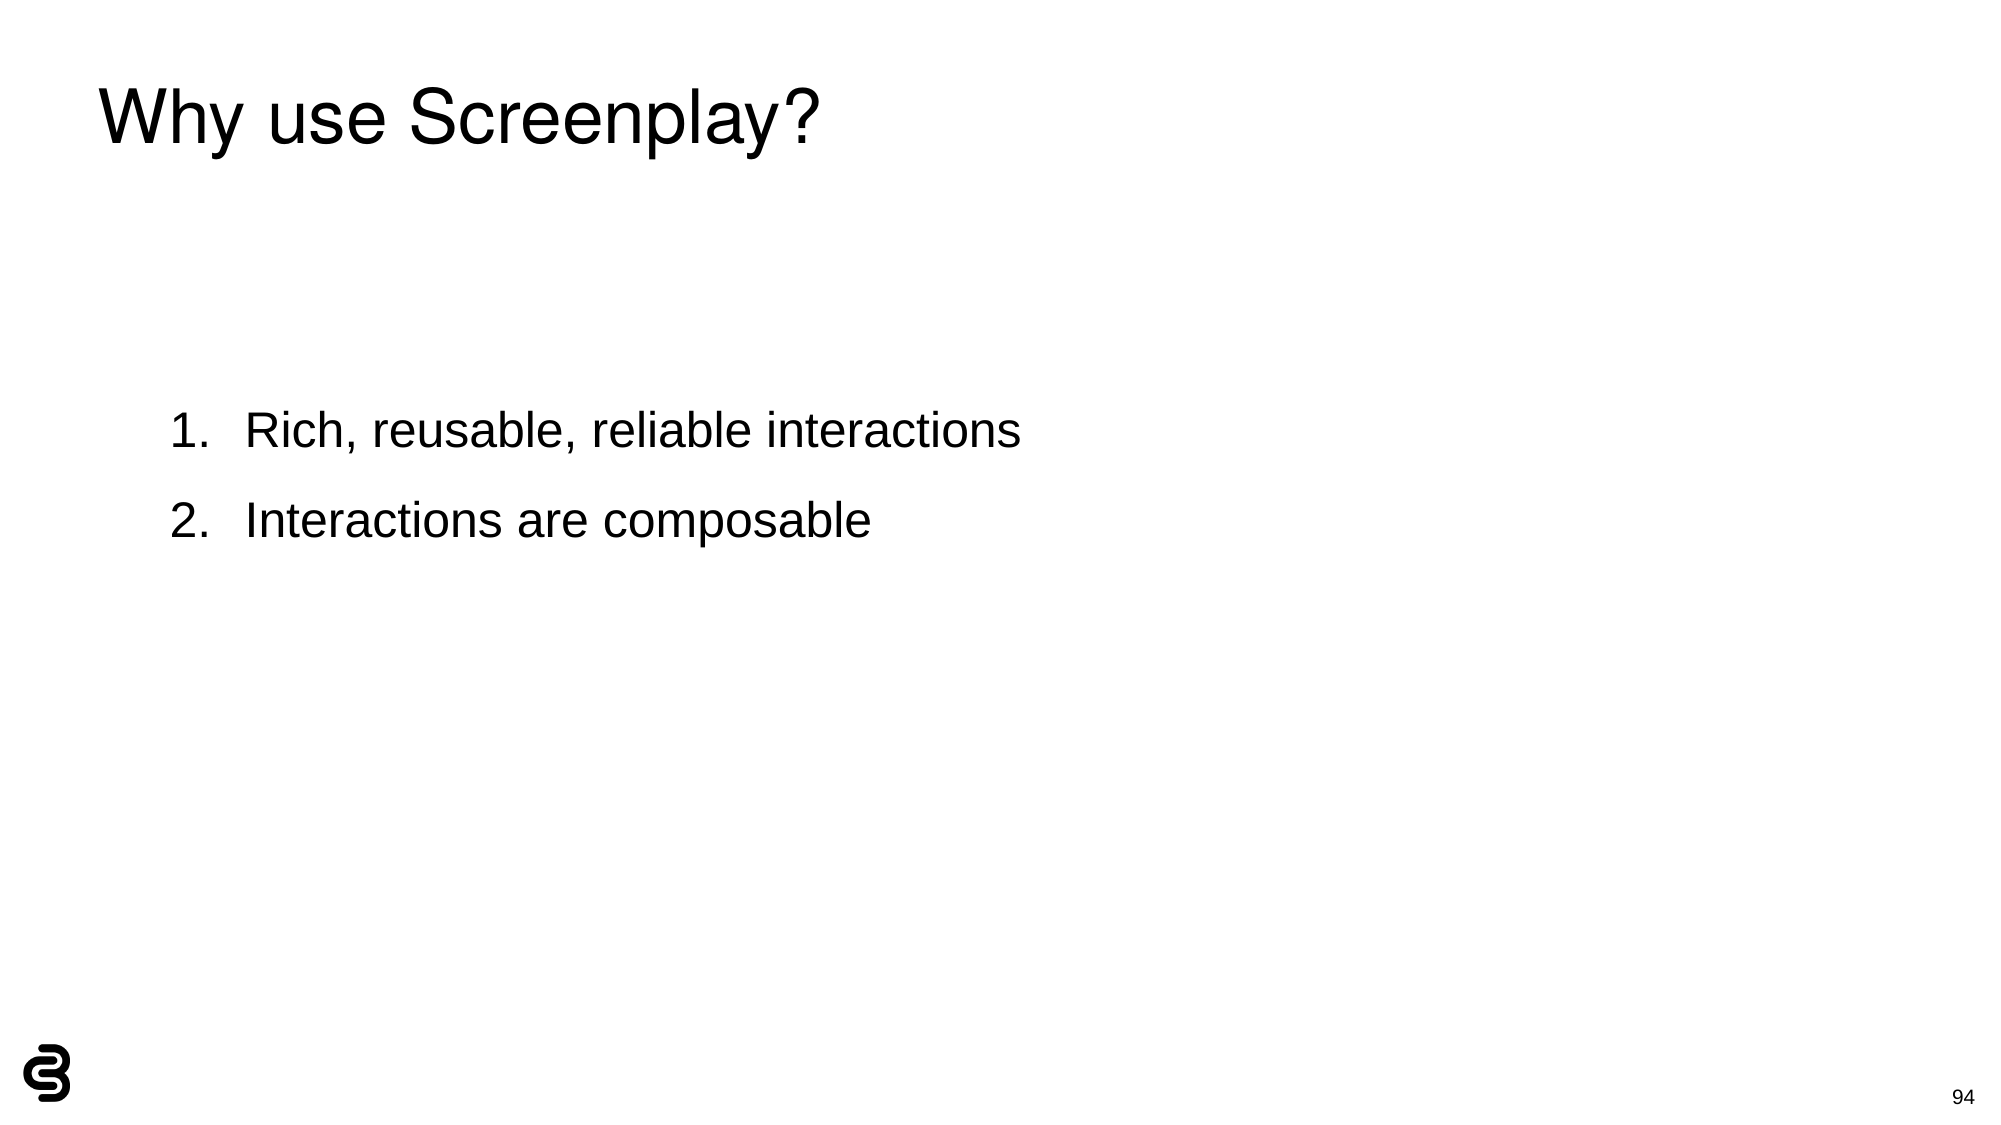

# Why use Screenplay?
Rich, reusable, reliable interactions
Interactions are composable